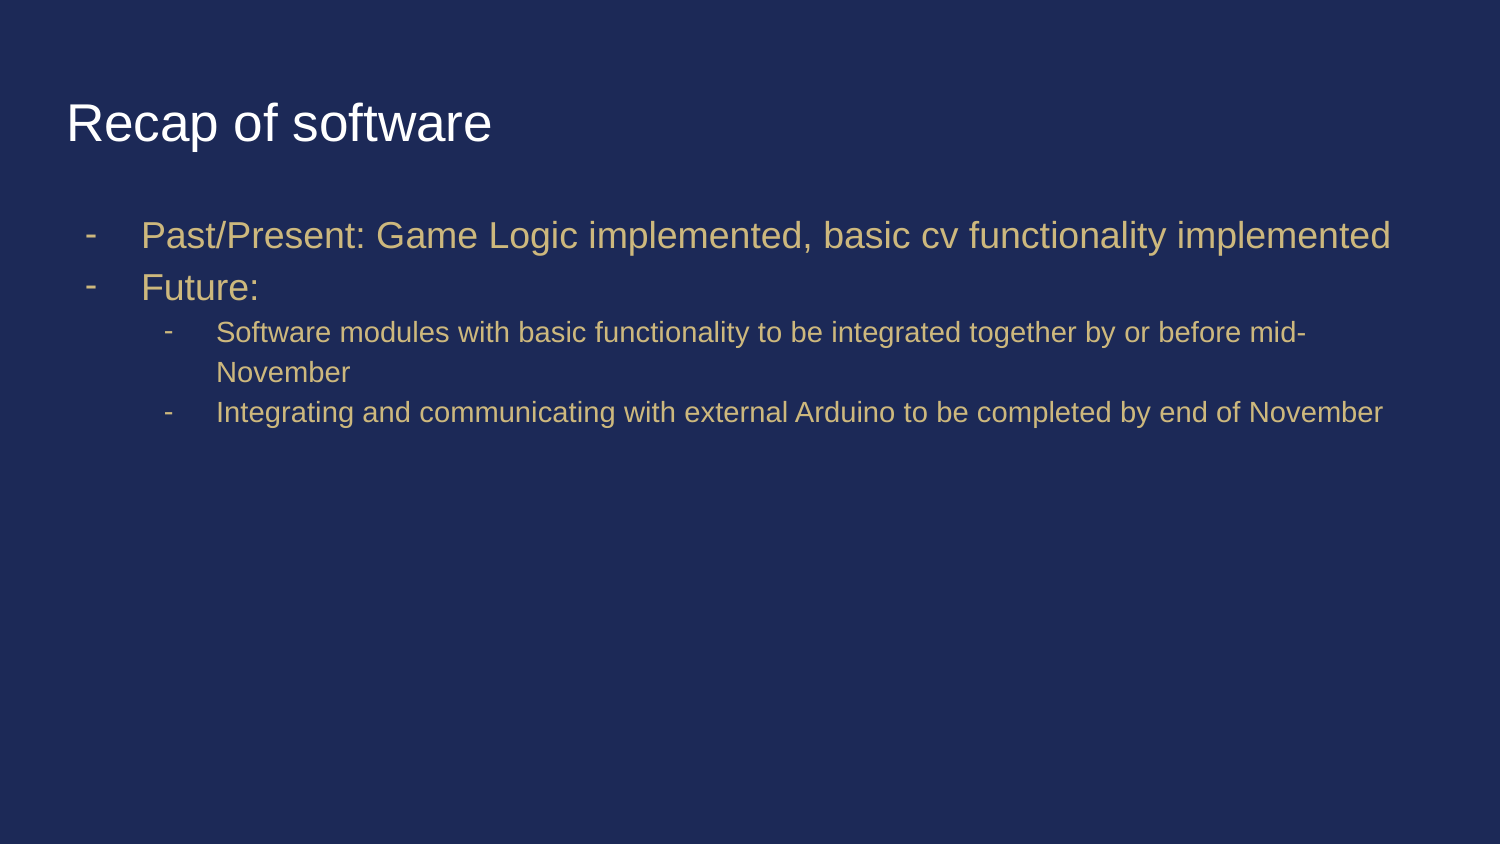

# Recap of software
Past/Present: Game Logic implemented, basic cv functionality implemented
Future:
Software modules with basic functionality to be integrated together by or before mid-November
Integrating and communicating with external Arduino to be completed by end of November